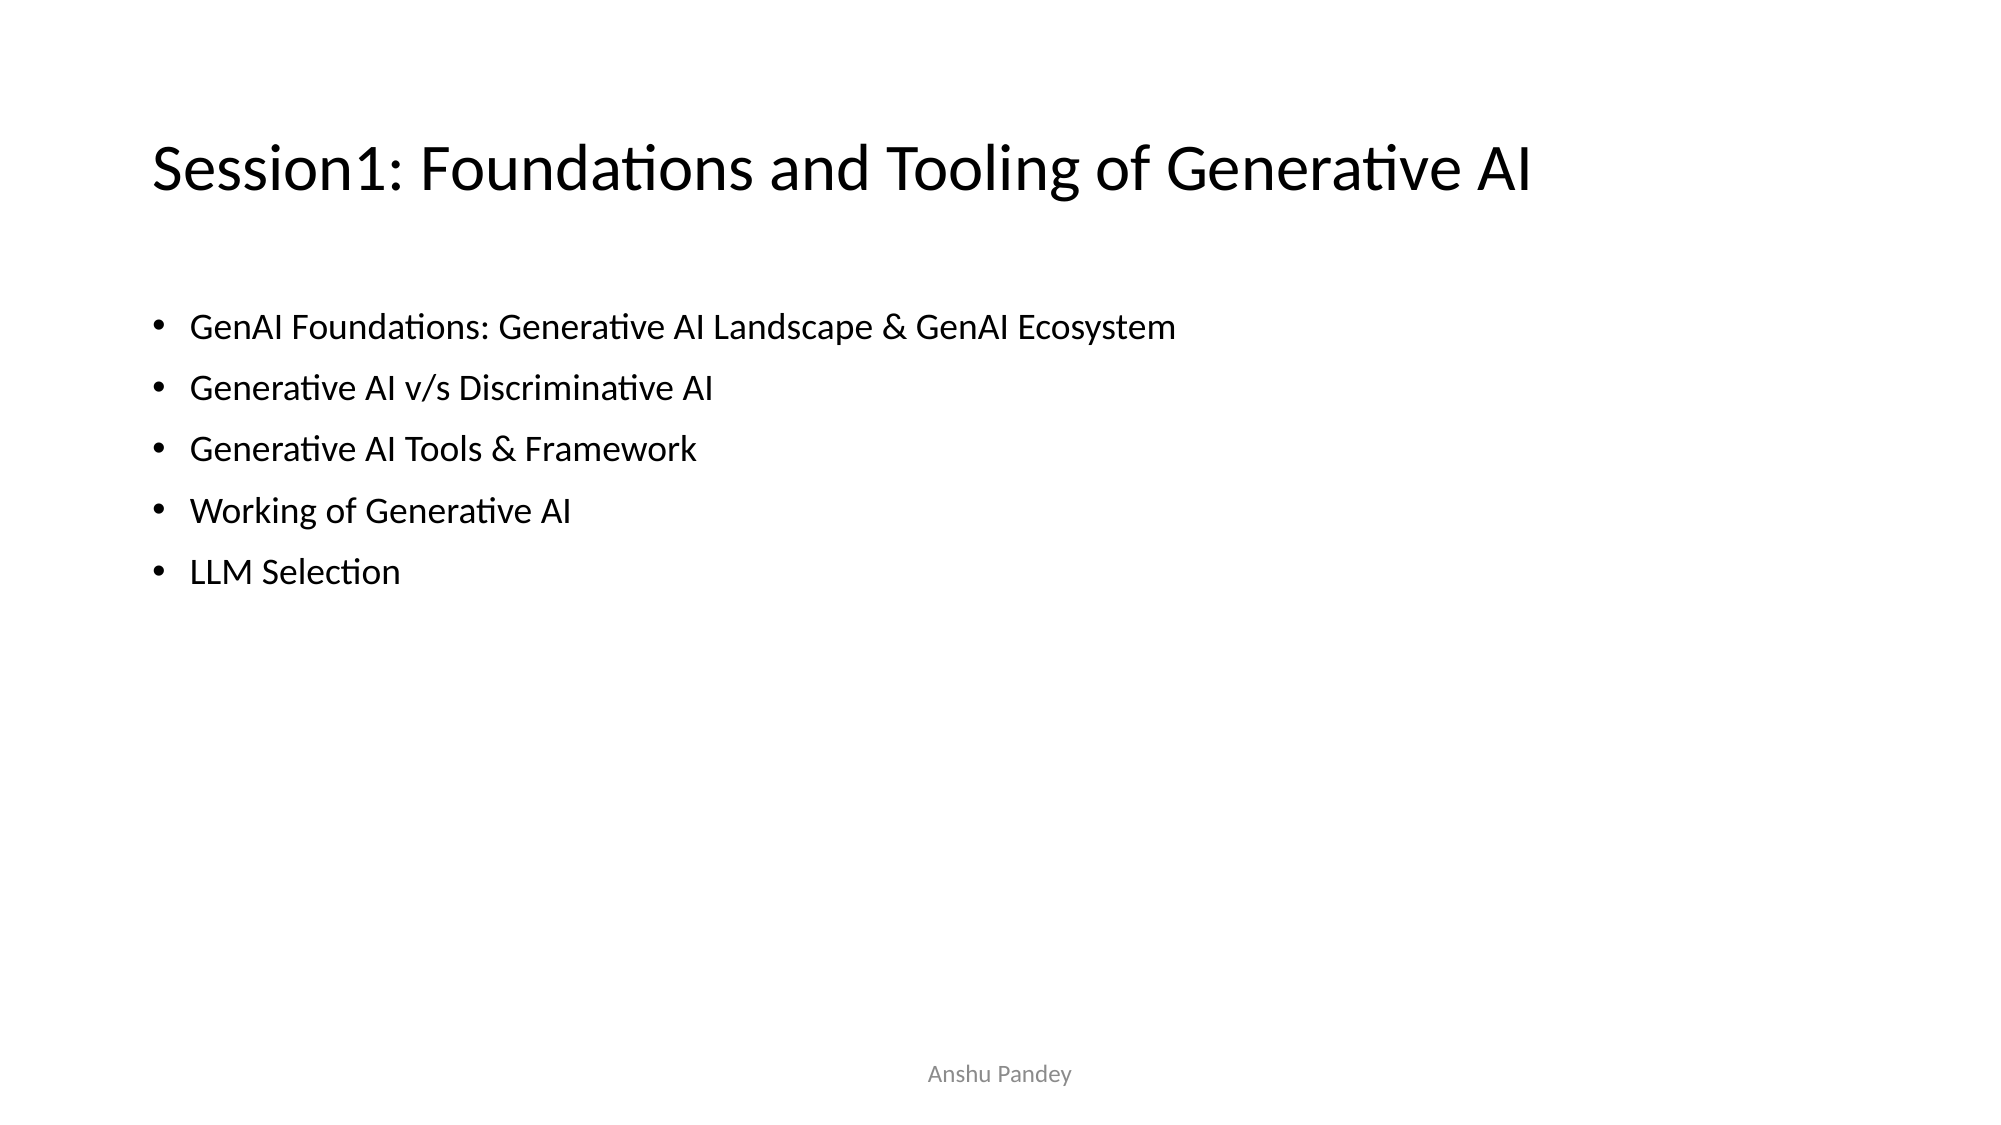

# Session1: Foundations and Tooling of Generative AI
GenAI Foundations: Generative AI Landscape & GenAI Ecosystem
Generative AI v/s Discriminative AI
Generative AI Tools & Framework
Working of Generative AI
LLM Selection

Anshu Pandey